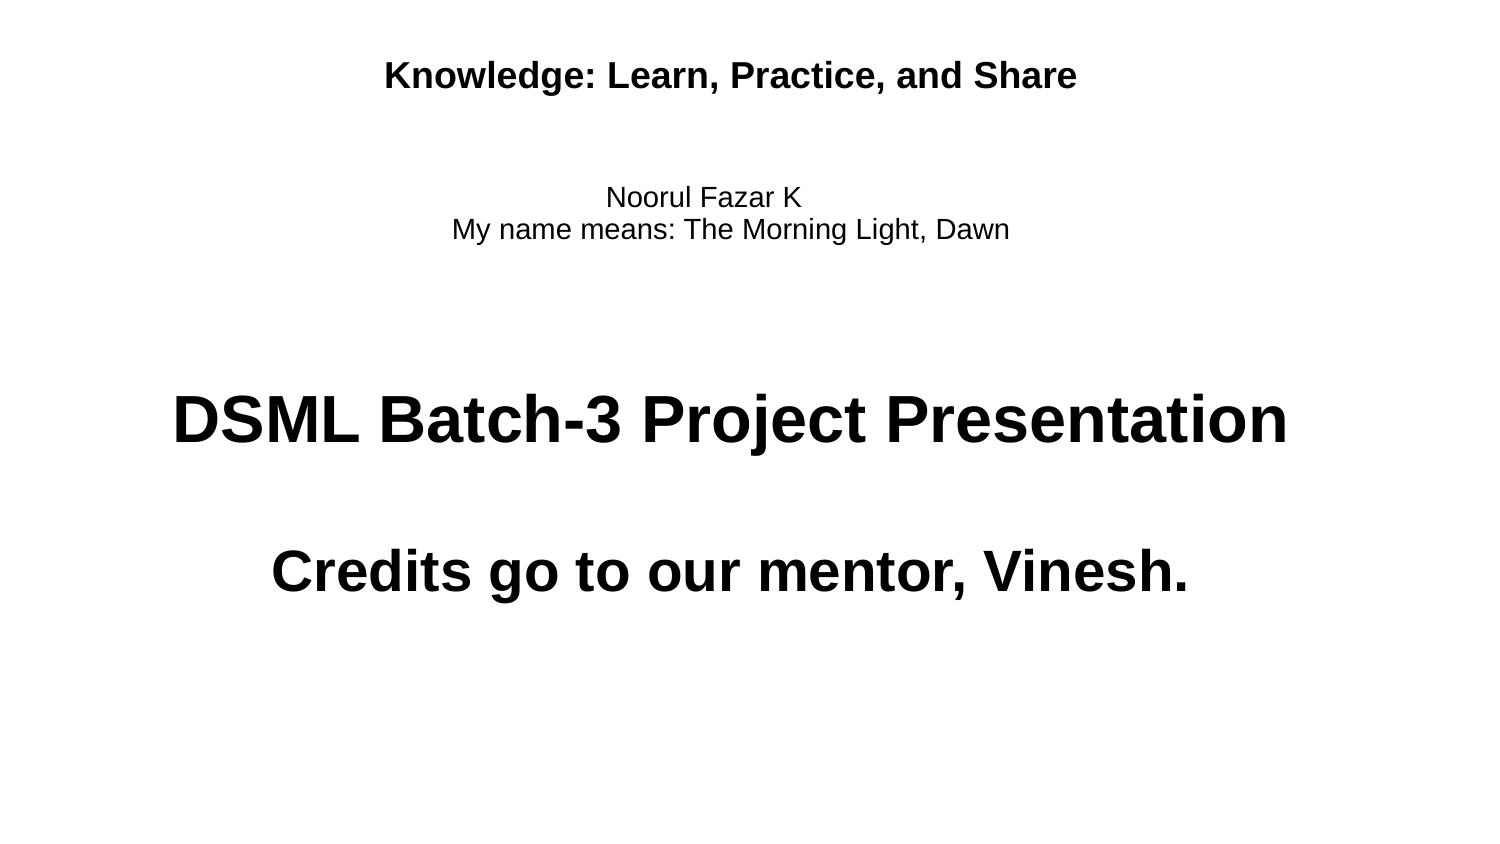

Knowledge: Learn, Practice, and Share

# Noorul Fazar K
My name means: The Morning Light, Dawn
DSML Batch-3 Project Presentation
Credits go to our mentor, Vinesh.